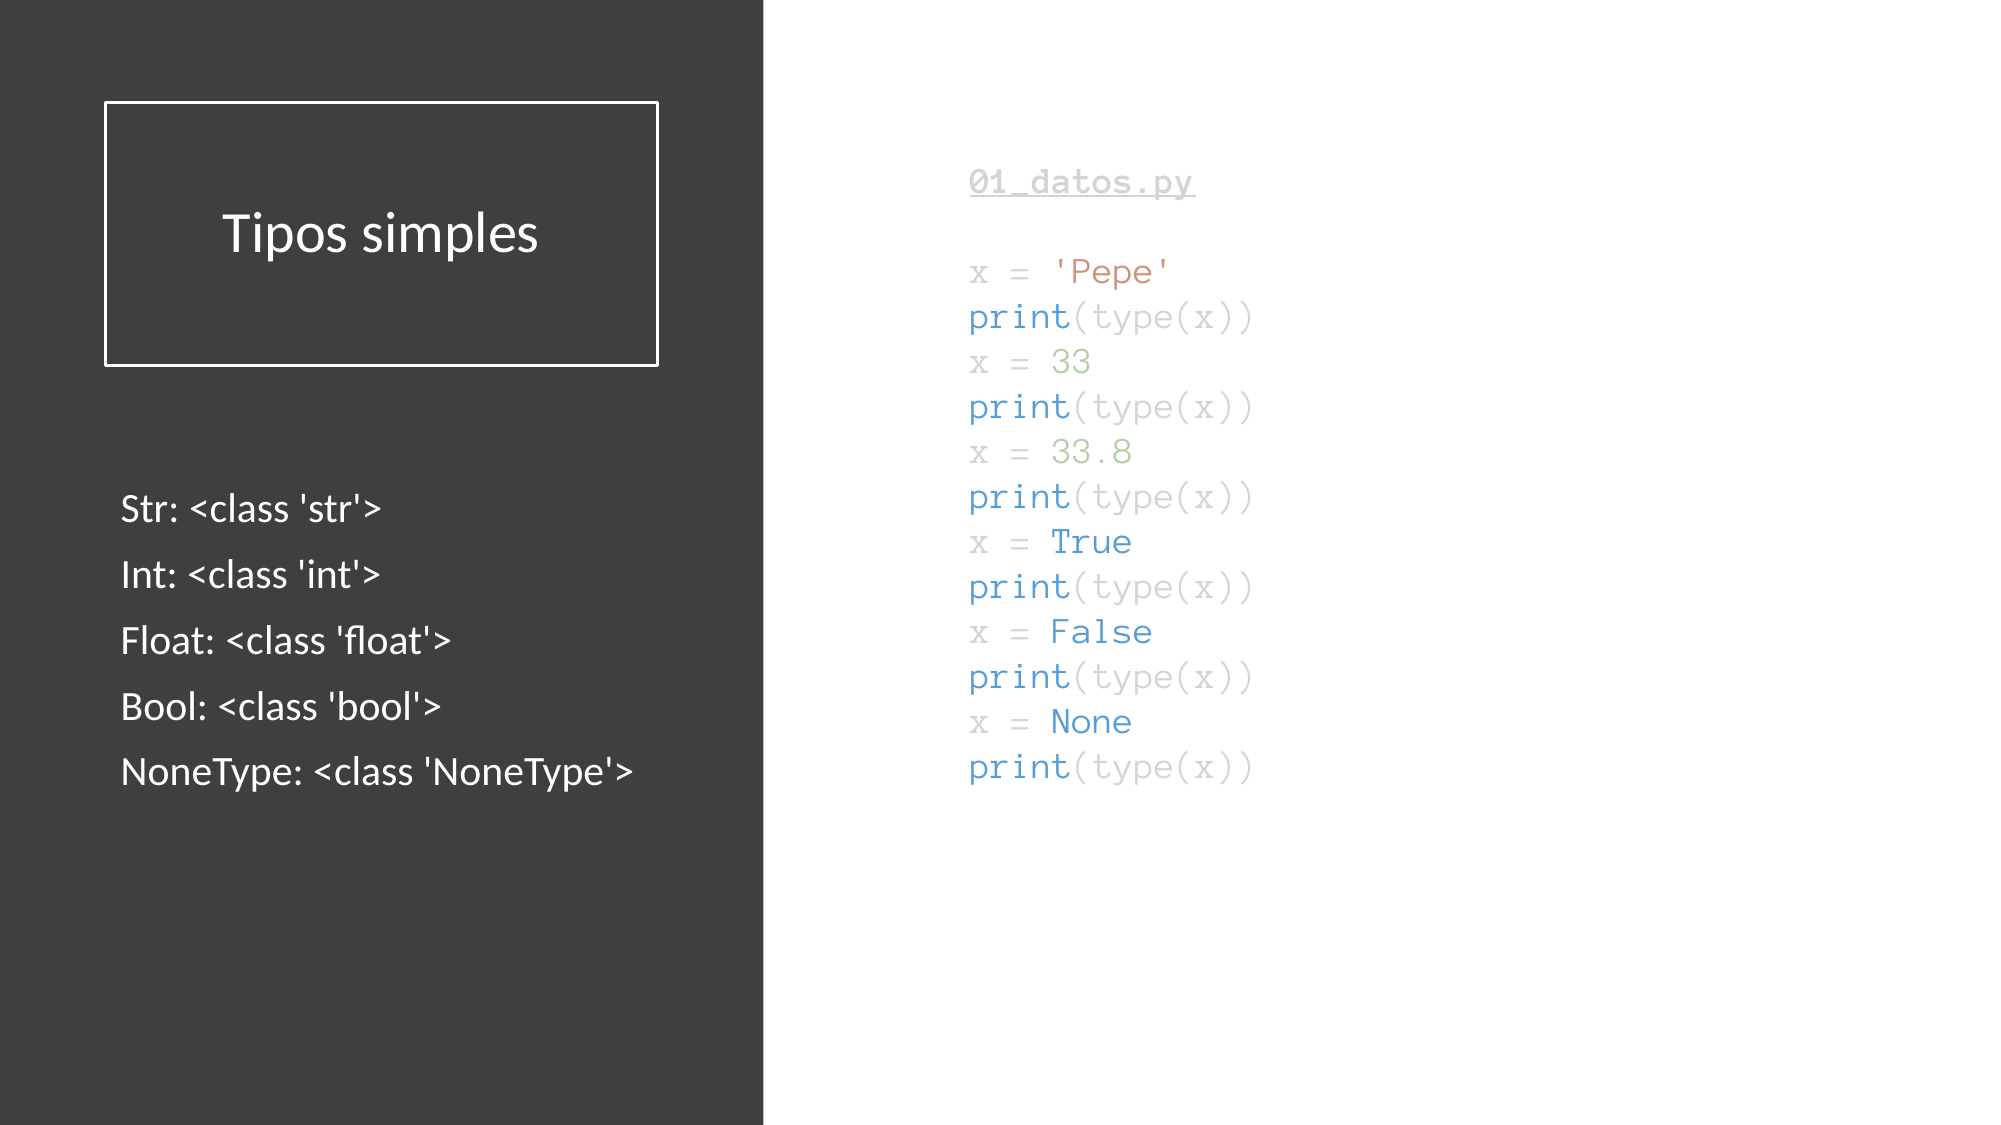

# Tipos simples
01_datos.py

x = 'Pepe'
print(type(x))
x = 33
print(type(x))
x = 33.8
print(type(x))
x = True
print(type(x))
x = False
print(type(x))
x = None
print(type(x))

Str: <class 'str'>
Int: <class 'int'>
Float: <class 'float'>
Bool: <class 'bool'>
NoneType: <class 'NoneType'>